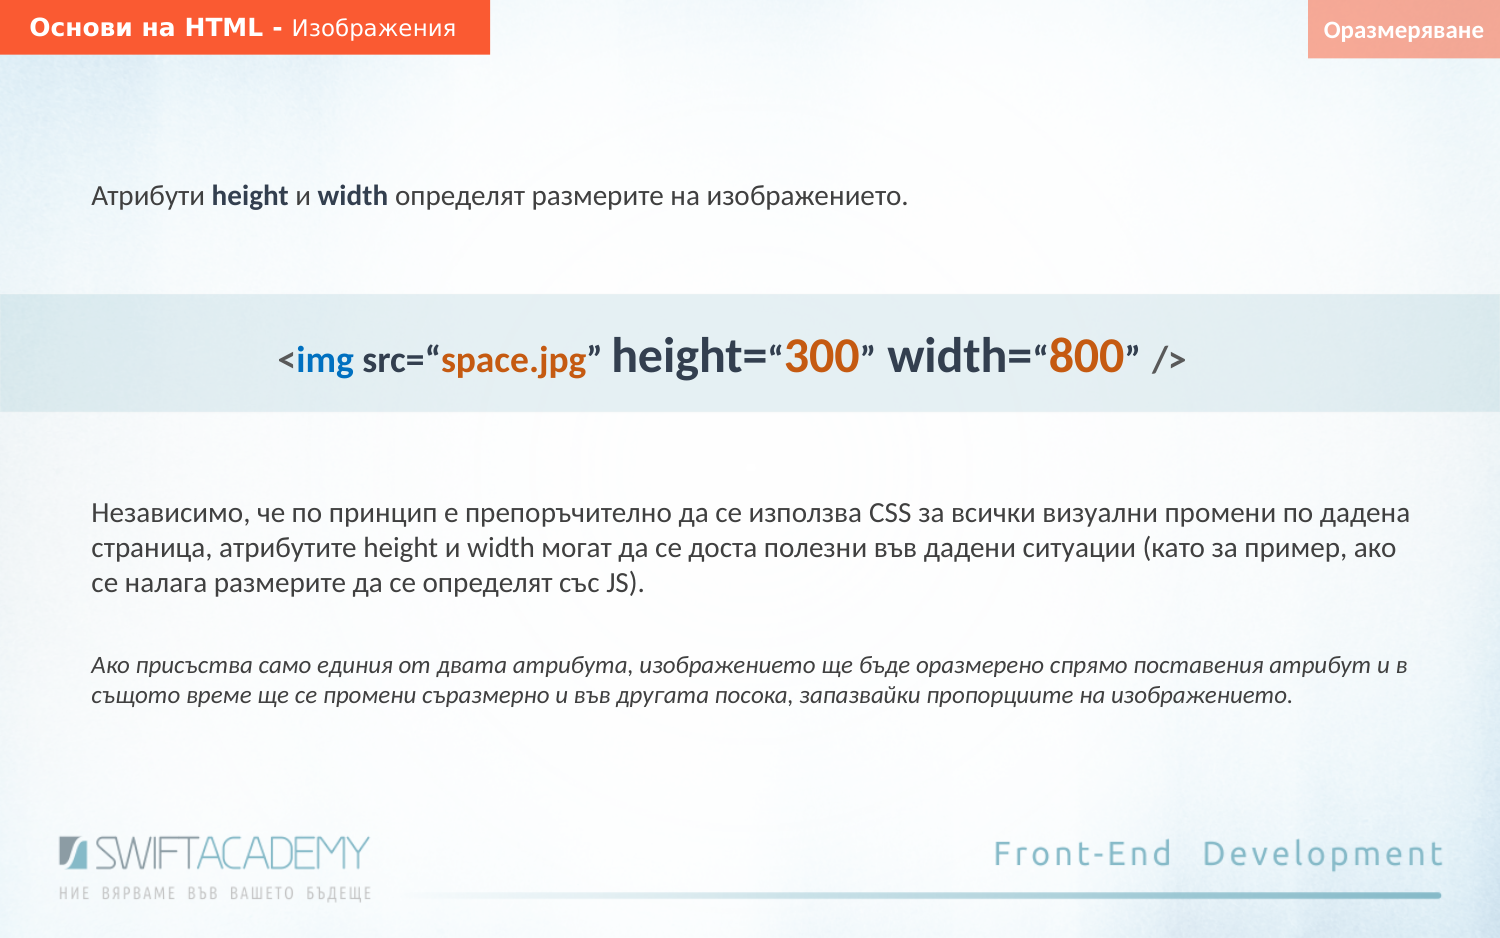

Основи на HTML - Изображения
Оразмеряване
Атрибути height и width определят размерите на изображението.

<img src=“space.jpg” height=“300” width=“800” />
Независимо, че по принцип е препоръчително да се използва CSS за всички визуални промени по дадена страница, атрибутите height и width могат да се доста полезни във дадени ситуации (като за пример, ако се налага размерите да се определят със JS).
Ако присъства само единия от двата атрибута, изображението ще бъде оразмерено спрямо поставения атрибут и в същото време ще се промени съразмерно и във другата посока, запазвайки пропорциите на изображението.